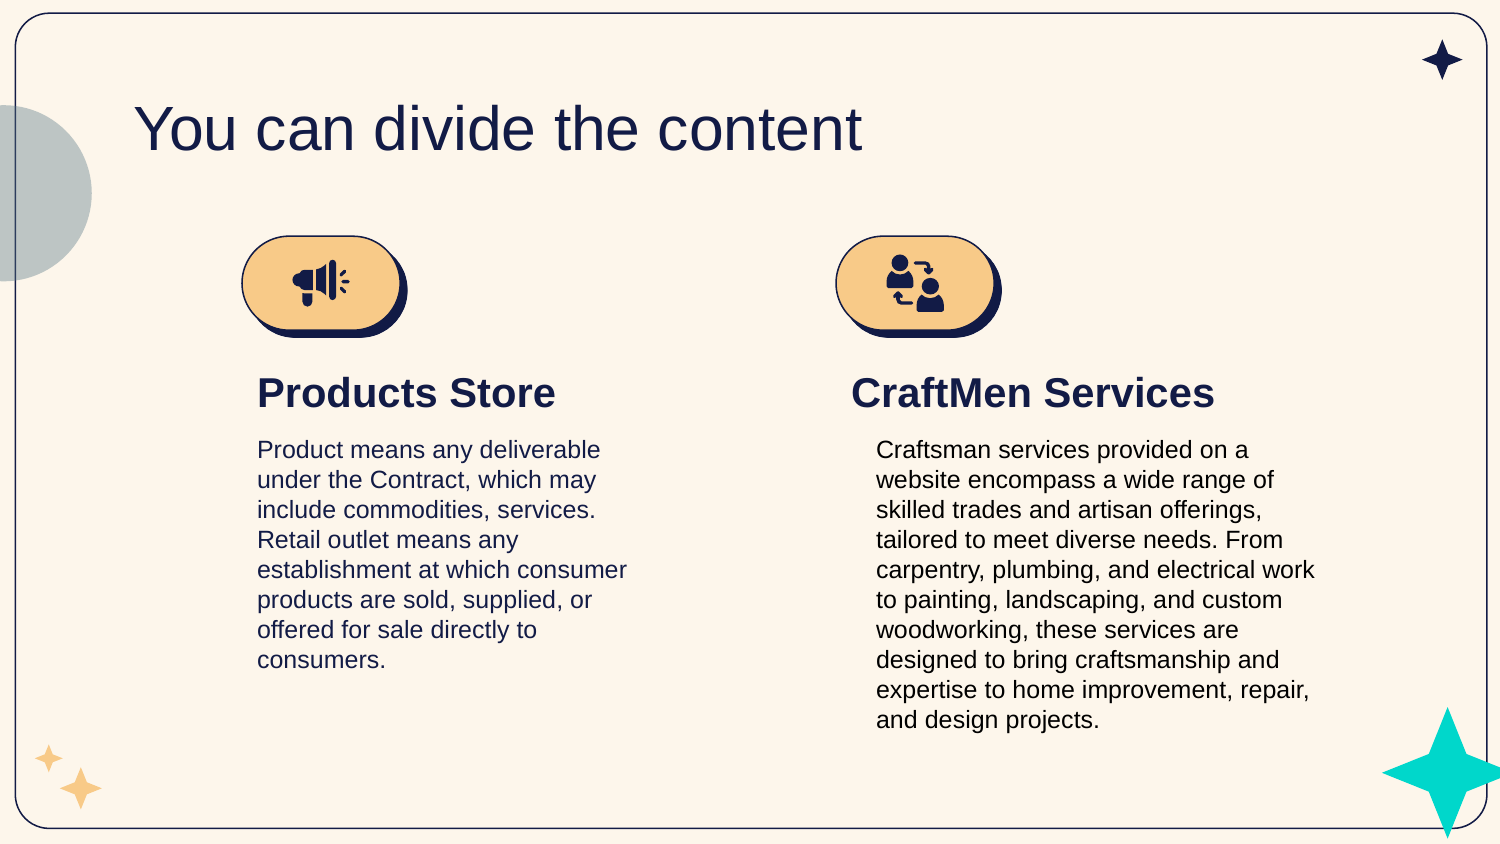

# You can divide the content

Products Store
CraftMen Services
Product means any deliverable under the Contract, which may include commodities, services. Retail outlet means any establishment at which consumer products are sold, supplied, or offered for sale directly to consumers.
Craftsman services provided on a website encompass a wide range of skilled trades and artisan offerings, tailored to meet diverse needs. From carpentry, plumbing, and electrical work to painting, landscaping, and custom woodworking, these services are designed to bring craftsmanship and expertise to home improvement, repair, and design projects.